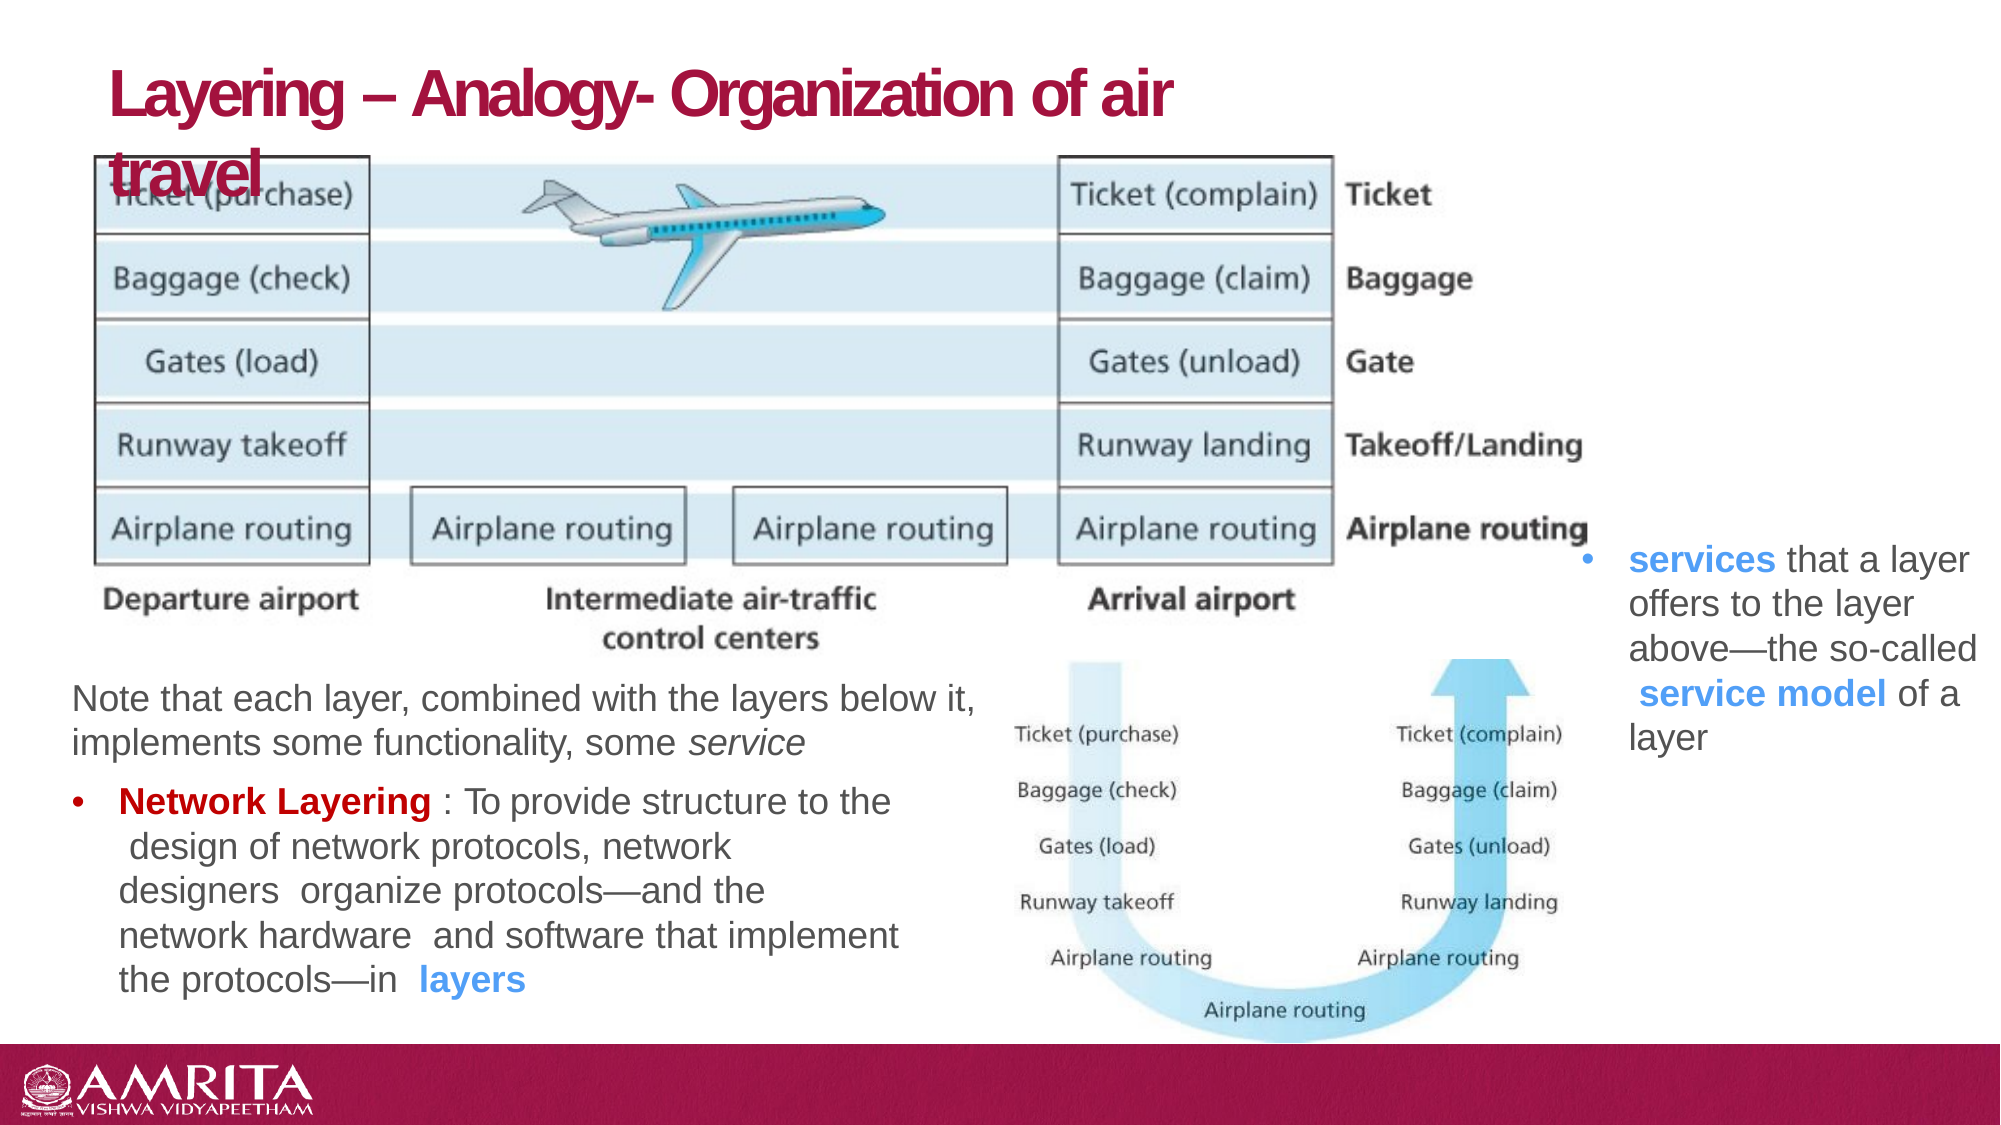

# Layering – Analogy- Organization of air travel

services that a layer  offers to the layer  above—the so-called  service model of a  layer
Note that each layer, combined with the layers below it,  implements some functionality, some service
Network Layering : To provide structure to the  design of network protocols, network designers  organize protocols—and the network hardware  and software that implement the protocols—in  layers